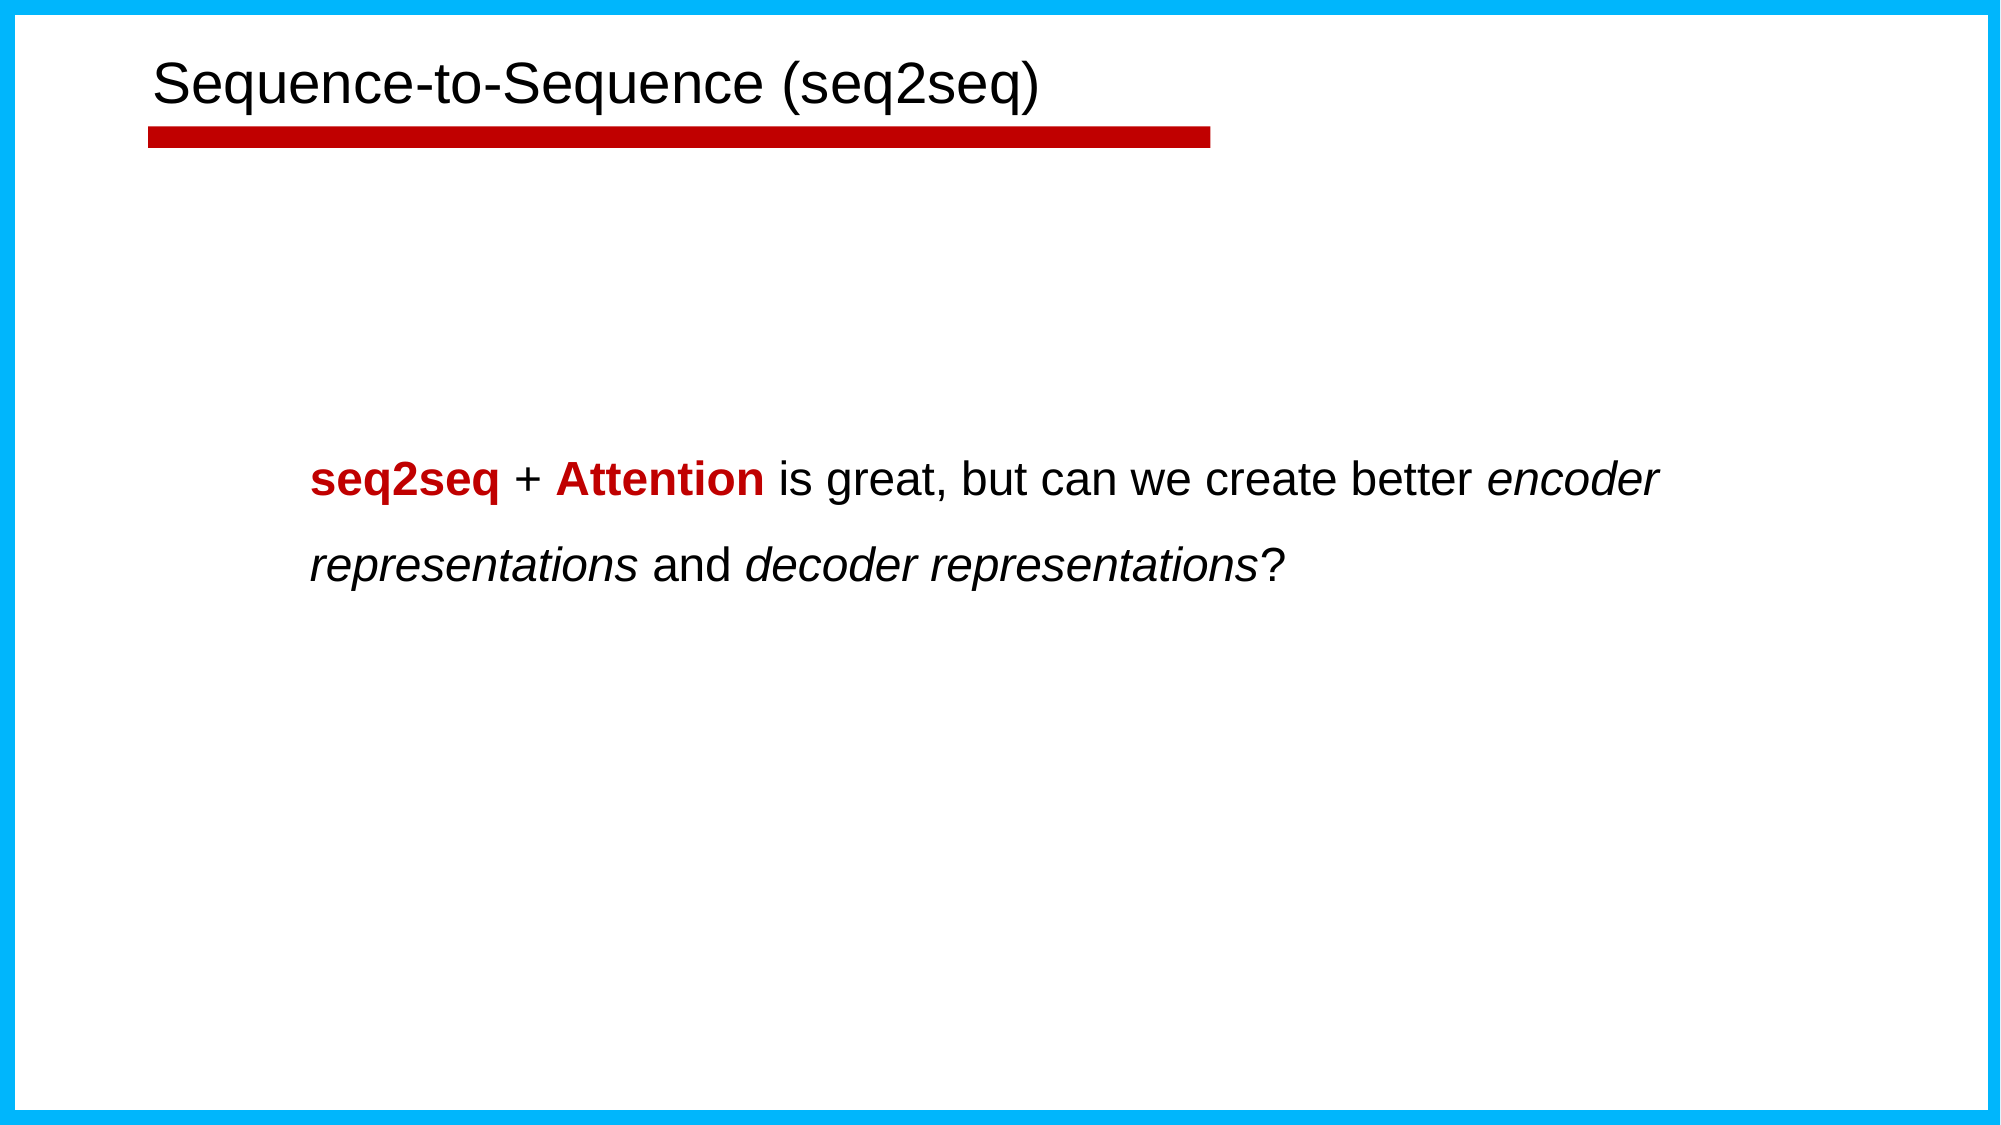

# Sequence-to-Sequence (seq2seq)

seq2seq + Attention is great, but can we create better encoder representations and decoder representations?